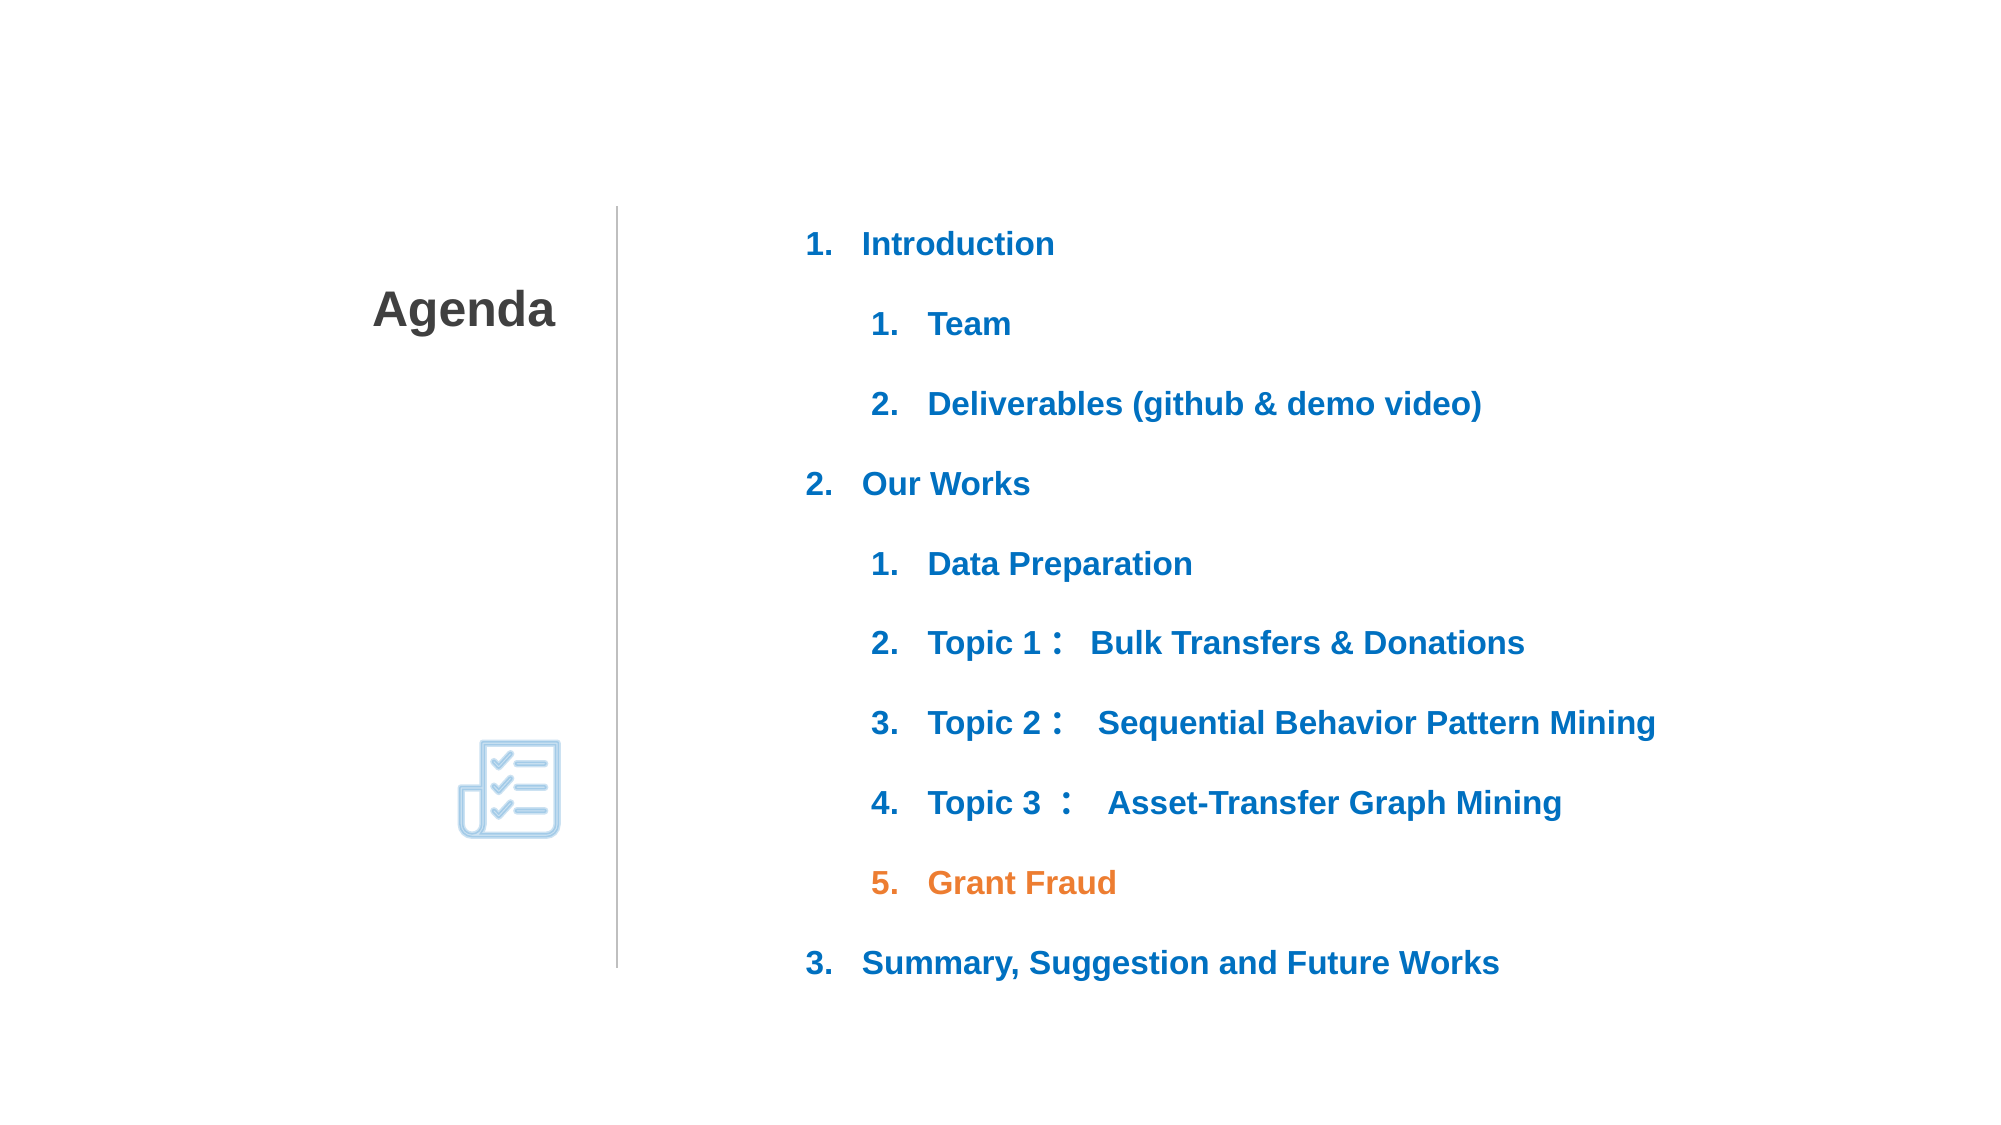

Introduction
Team
Deliverables (github & demo video)
Our Works
Data Preparation
Topic 1：Bulk Transfers & Donations
Topic 2： Sequential Behavior Pattern Mining
Topic 3 ： Asset-Transfer Graph Mining
Grant Fraud
Summary, Suggestion and Future Works

Agenda